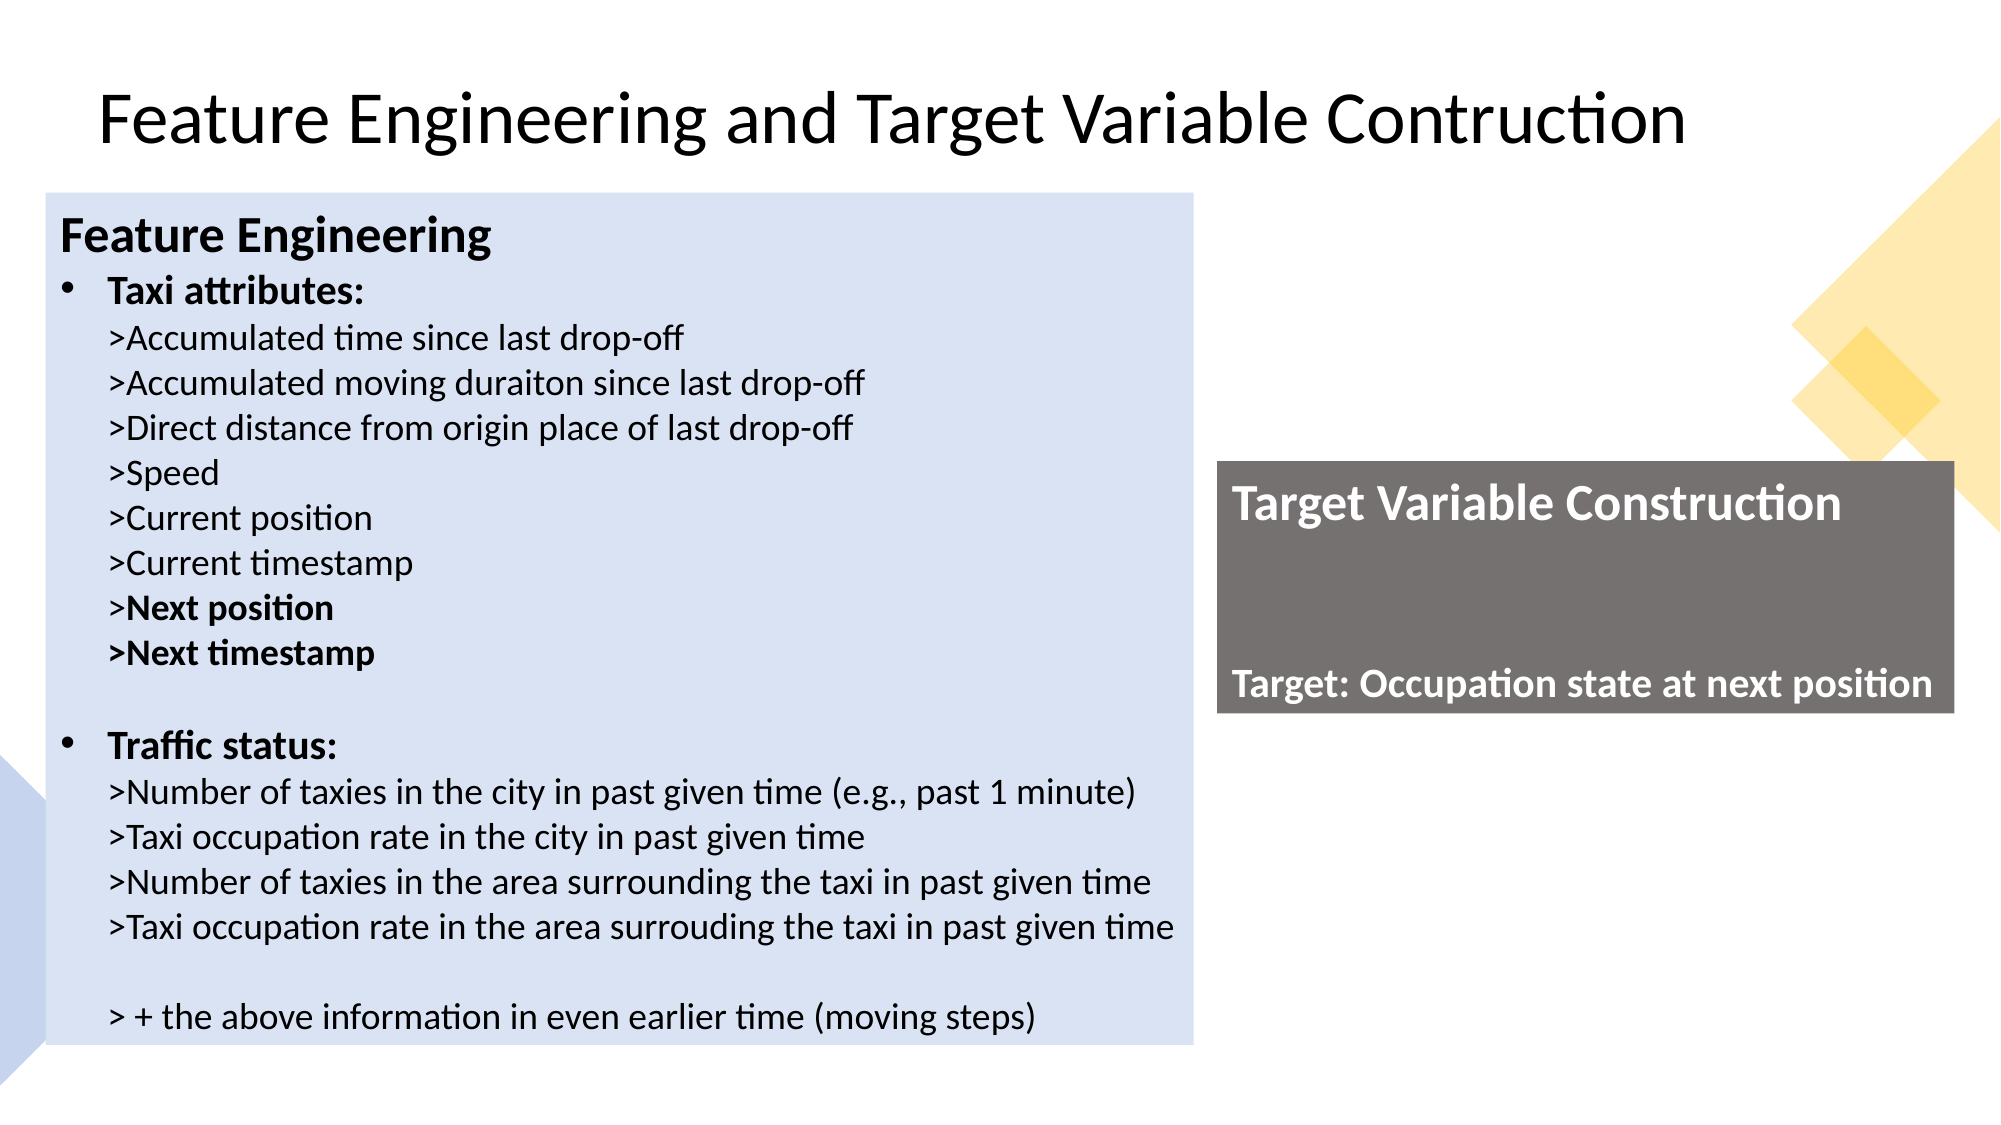

Feature Engineering and Target Variable Contruction
Feature Engineering
Taxi attributes:
>Accumulated time since last drop-off
>Accumulated moving duraiton since last drop-off
>Direct distance from origin place of last drop-off
>Speed
>Current position
>Current timestamp
>Next position
>Next timestamp

Traffic status:
>Number of taxies in the city in past given time (e.g., past 1 minute)
>Taxi occupation rate in the city in past given time
>Number of taxies in the area surrounding the taxi in past given time
>Taxi occupation rate in the area surrouding the taxi in past given time
> + the above information in even earlier time (moving steps)

Target Variable Construction

Target: Occupation state at next position